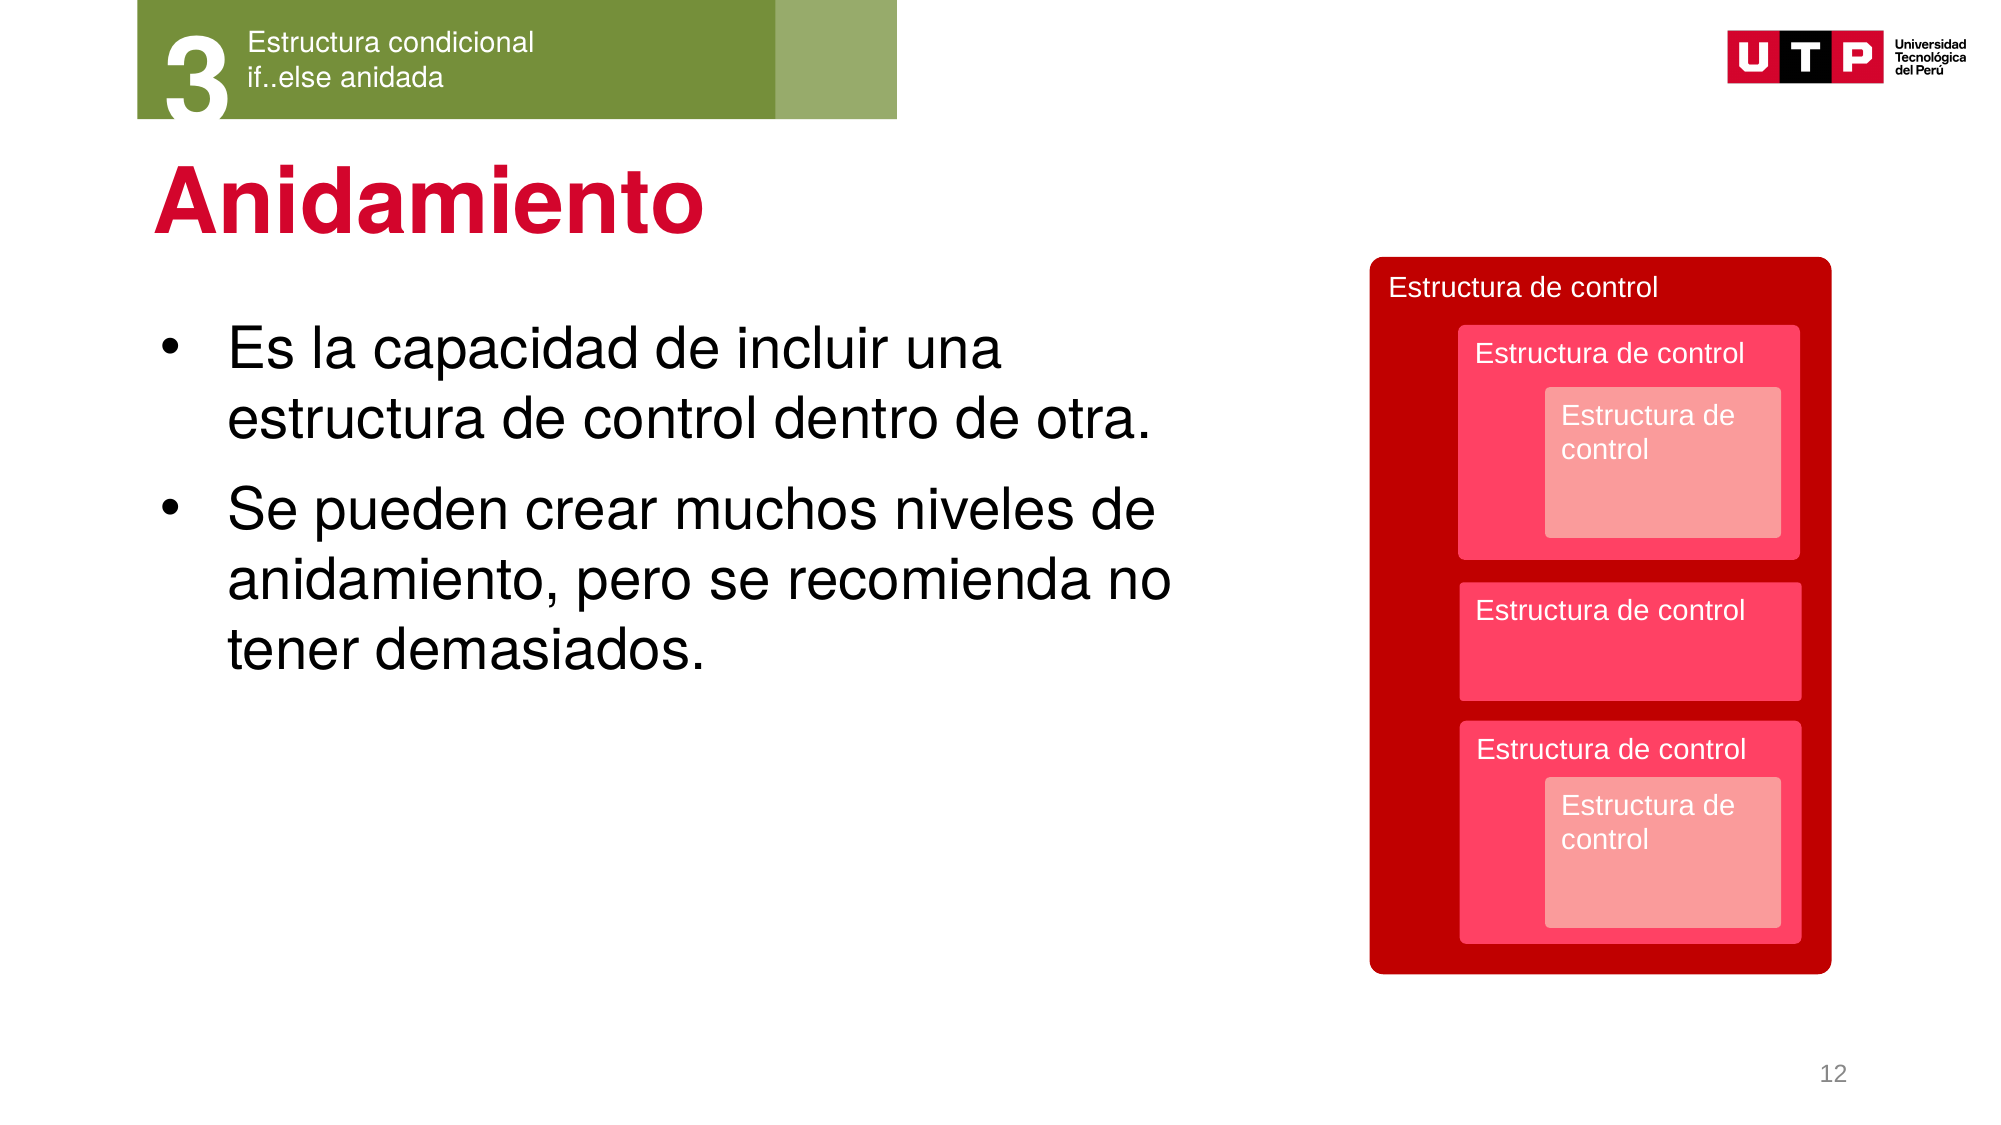

3

Estructura condicional
if..else anidada
# Anidamiento
Estructura de control
Estructura de control
Estructura de control
Estructura de control
Estructura de control
Estructura de control
Es la capacidad de incluir una estructura de control dentro de otra.
Se pueden crear muchos niveles de anidamiento, pero se recomienda no tener demasiados.

12